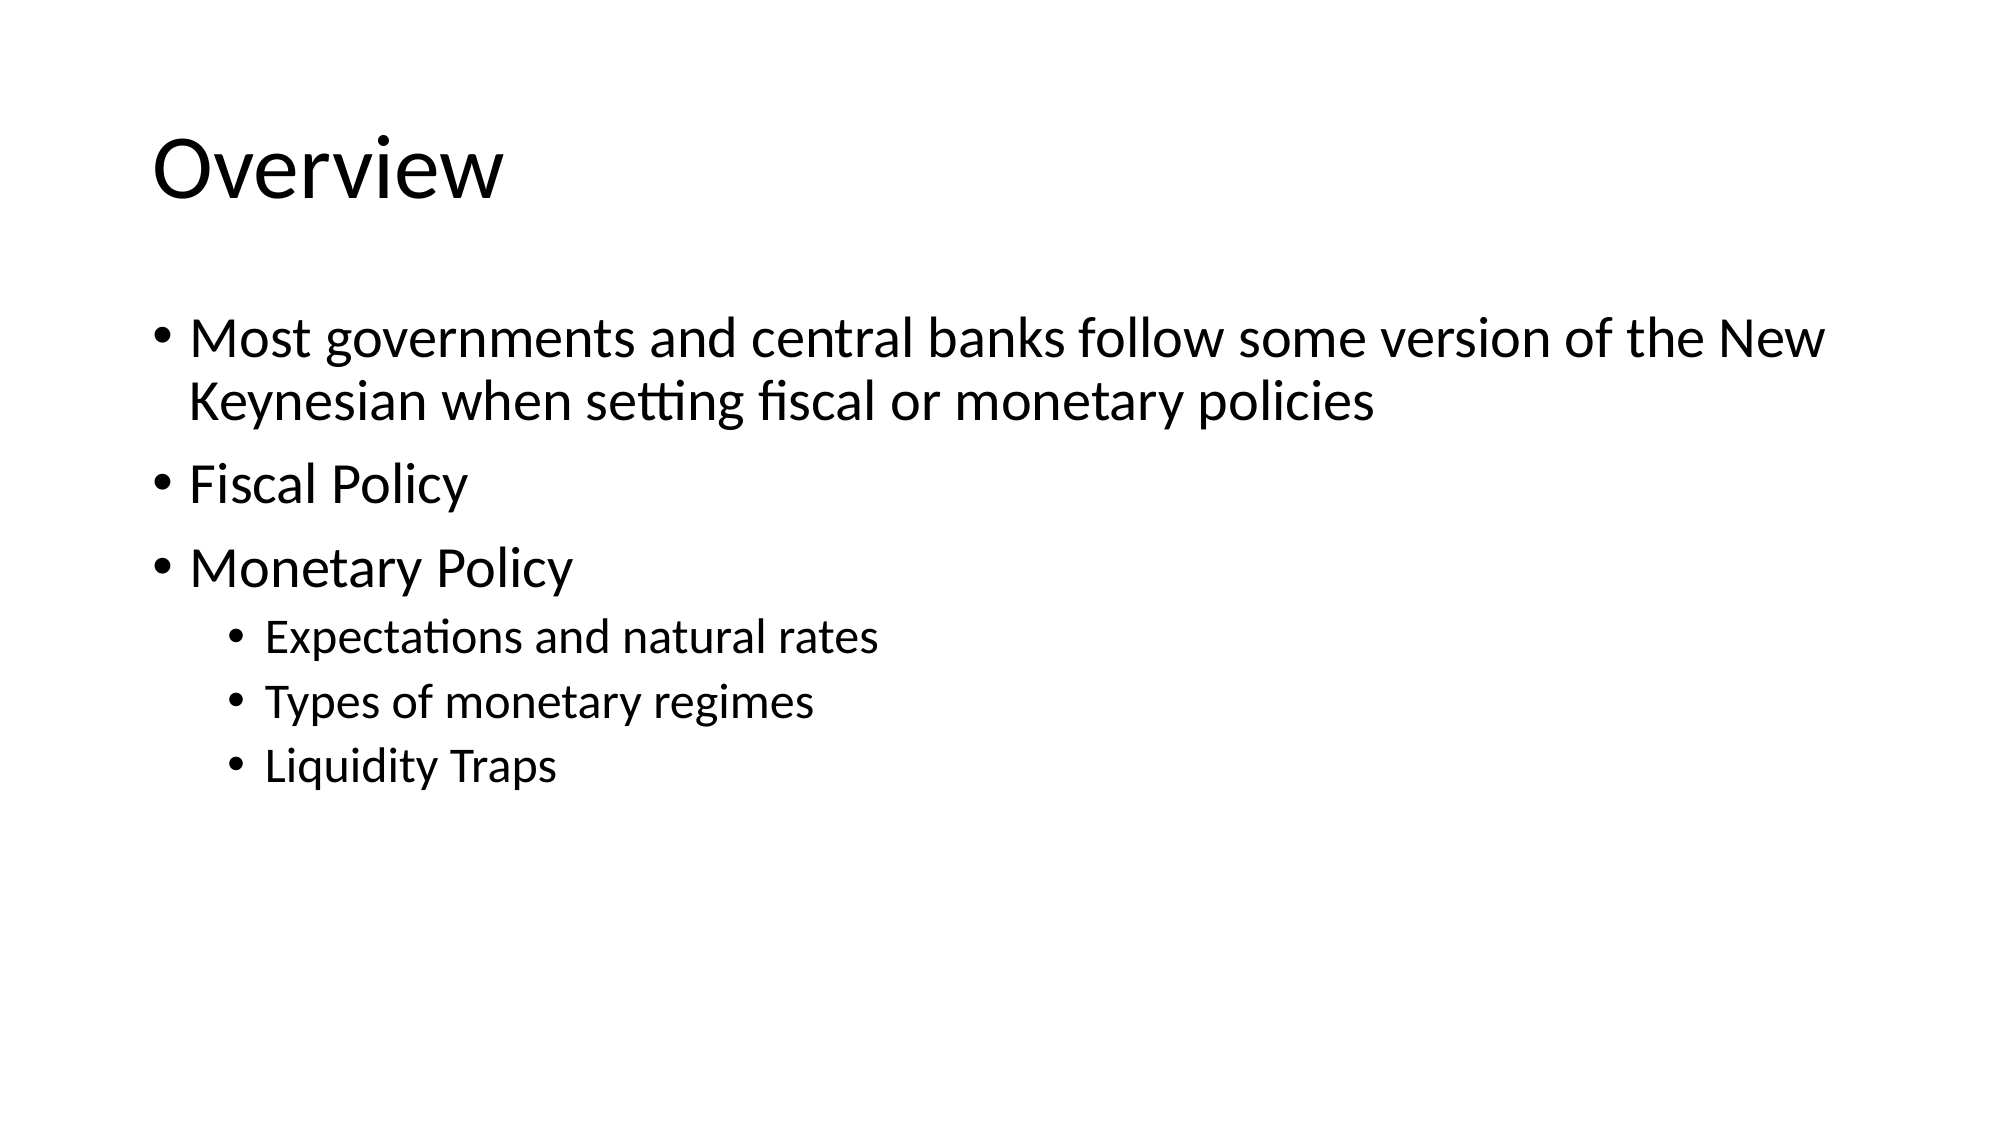

# Overview
Most governments and central banks follow some version of the New Keynesian when setting fiscal or monetary policies
Fiscal Policy
Monetary Policy
Expectations and natural rates
Types of monetary regimes
Liquidity Traps